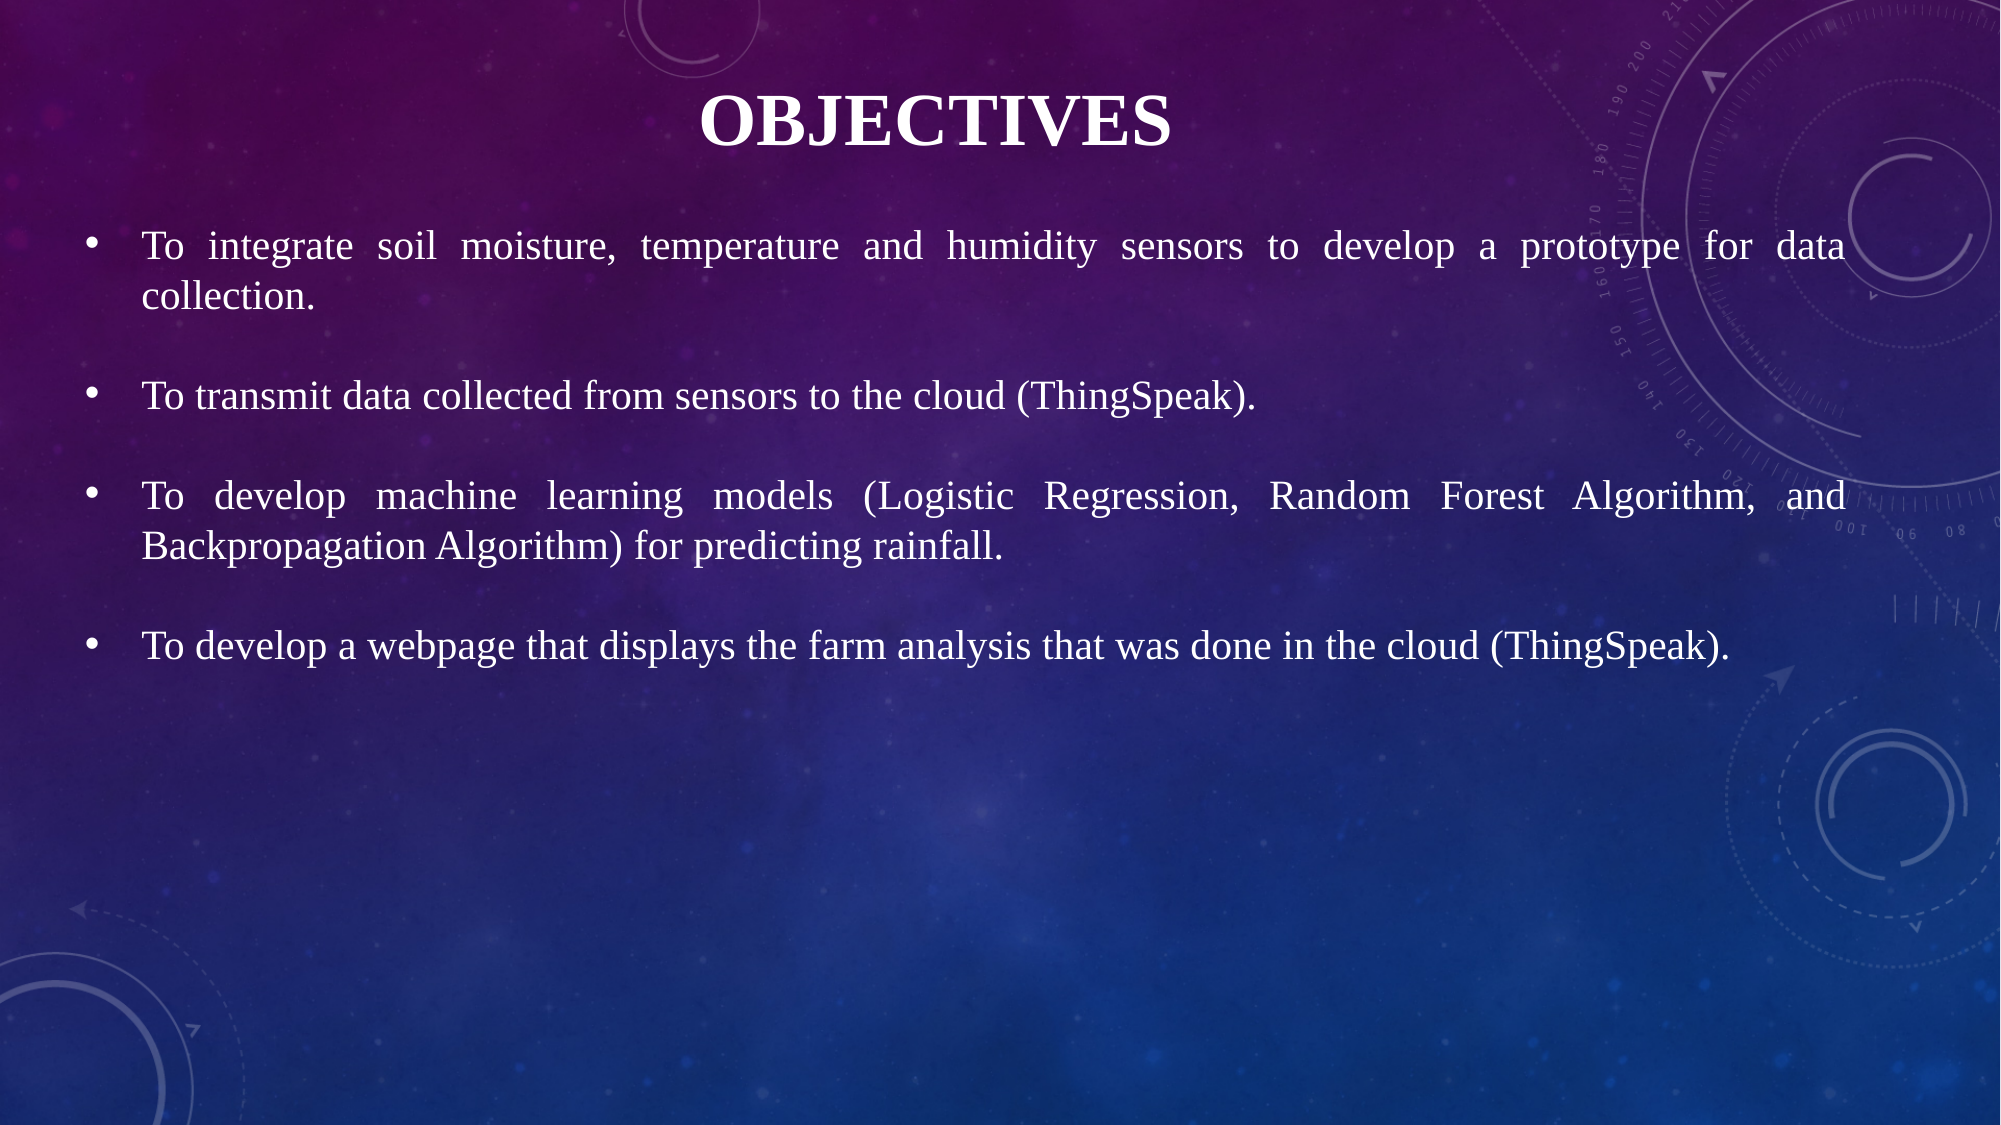

# OBJECTIVES

To integrate soil moisture, temperature and humidity sensors to develop a prototype for data collection.

To transmit data collected from sensors to the cloud (ThingSpeak).

To develop machine learning models (Logistic Regression, Random Forest Algorithm, and Backpropagation Algorithm) for predicting rainfall.

To develop a webpage that displays the farm analysis that was done in the cloud (ThingSpeak).